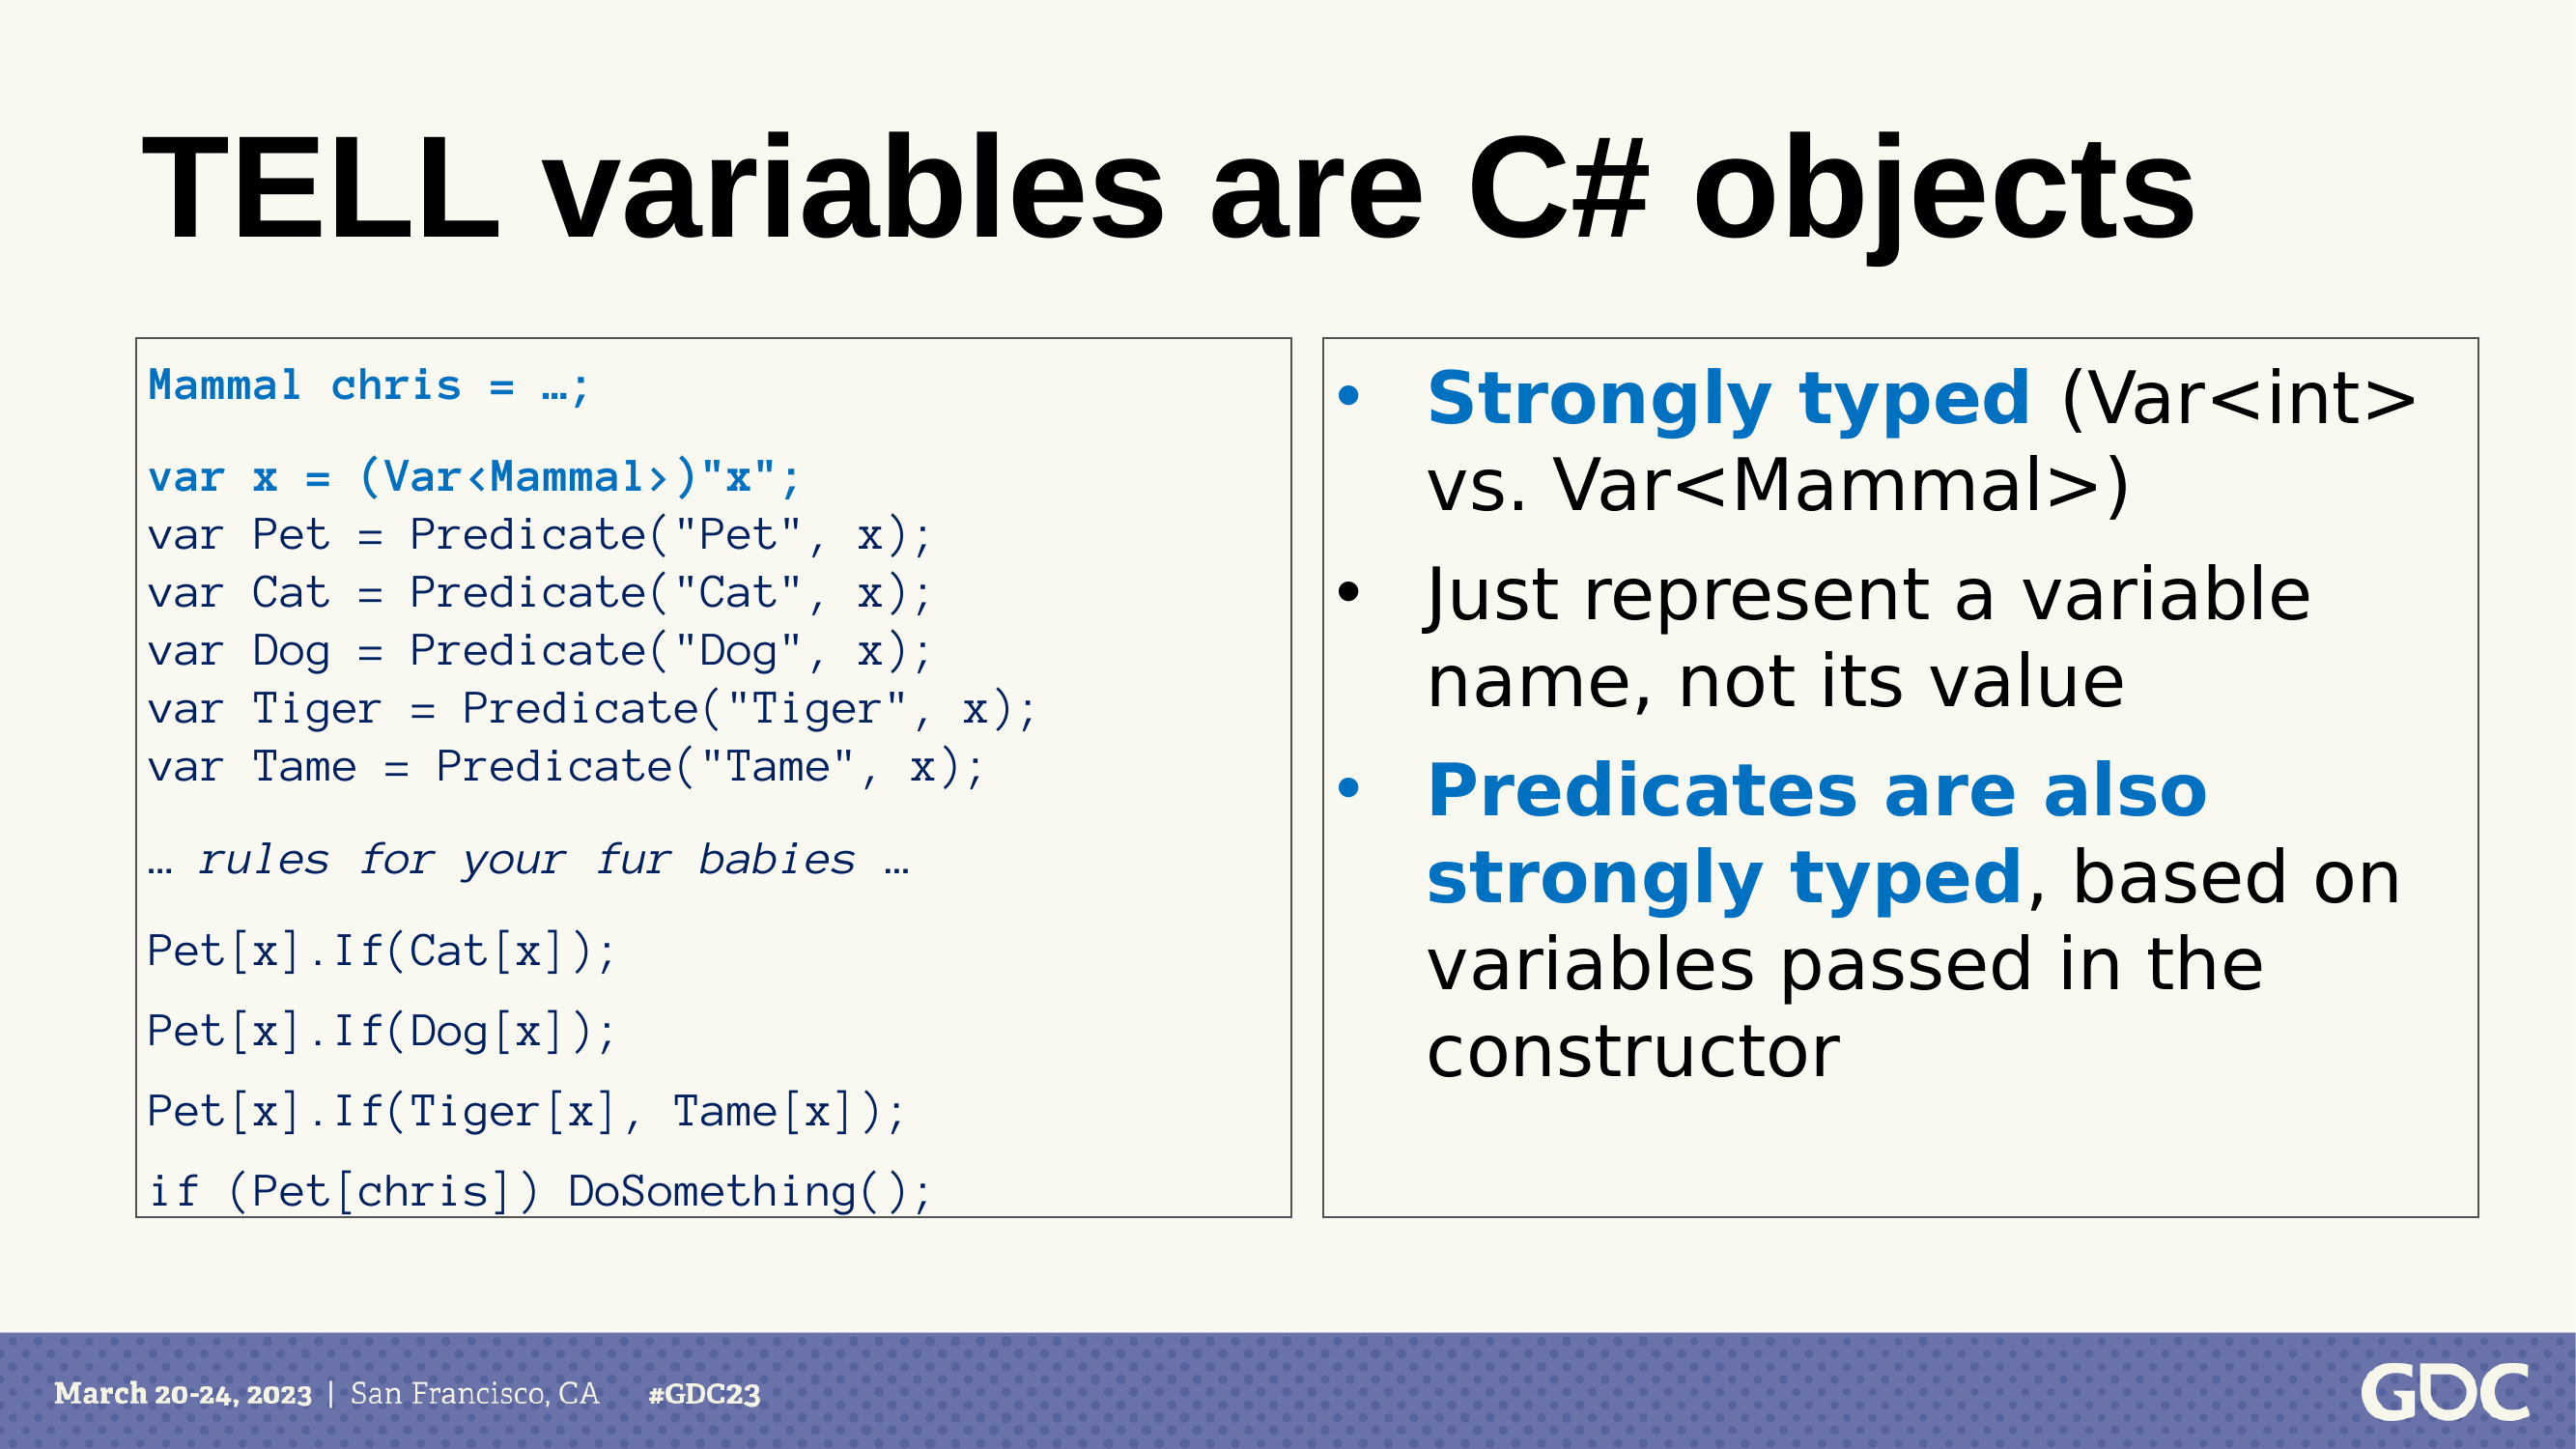

# TELL variables are C# objects
Mammal chris = …;
var x = (Var<Mammal>)"x";
var Pet = Predicate("Pet", x);
var Cat = Predicate("Cat", x);
var Dog = Predicate("Dog", x);
var Tiger = Predicate("Tiger", x);
var Tame = Predicate("Tame", x);
… rules for your fur babies …
Pet[x].If(Cat[x]);
Pet[x].If(Dog[x]);
Pet[x].If(Tiger[x], Tame[x]);
if (Pet[chris]) DoSomething();
Strongly typed (Var<int> vs. Var<Mammal>)
Just represent a variable name, not its value
Predicates are also strongly typed, based on variables passed in the constructor